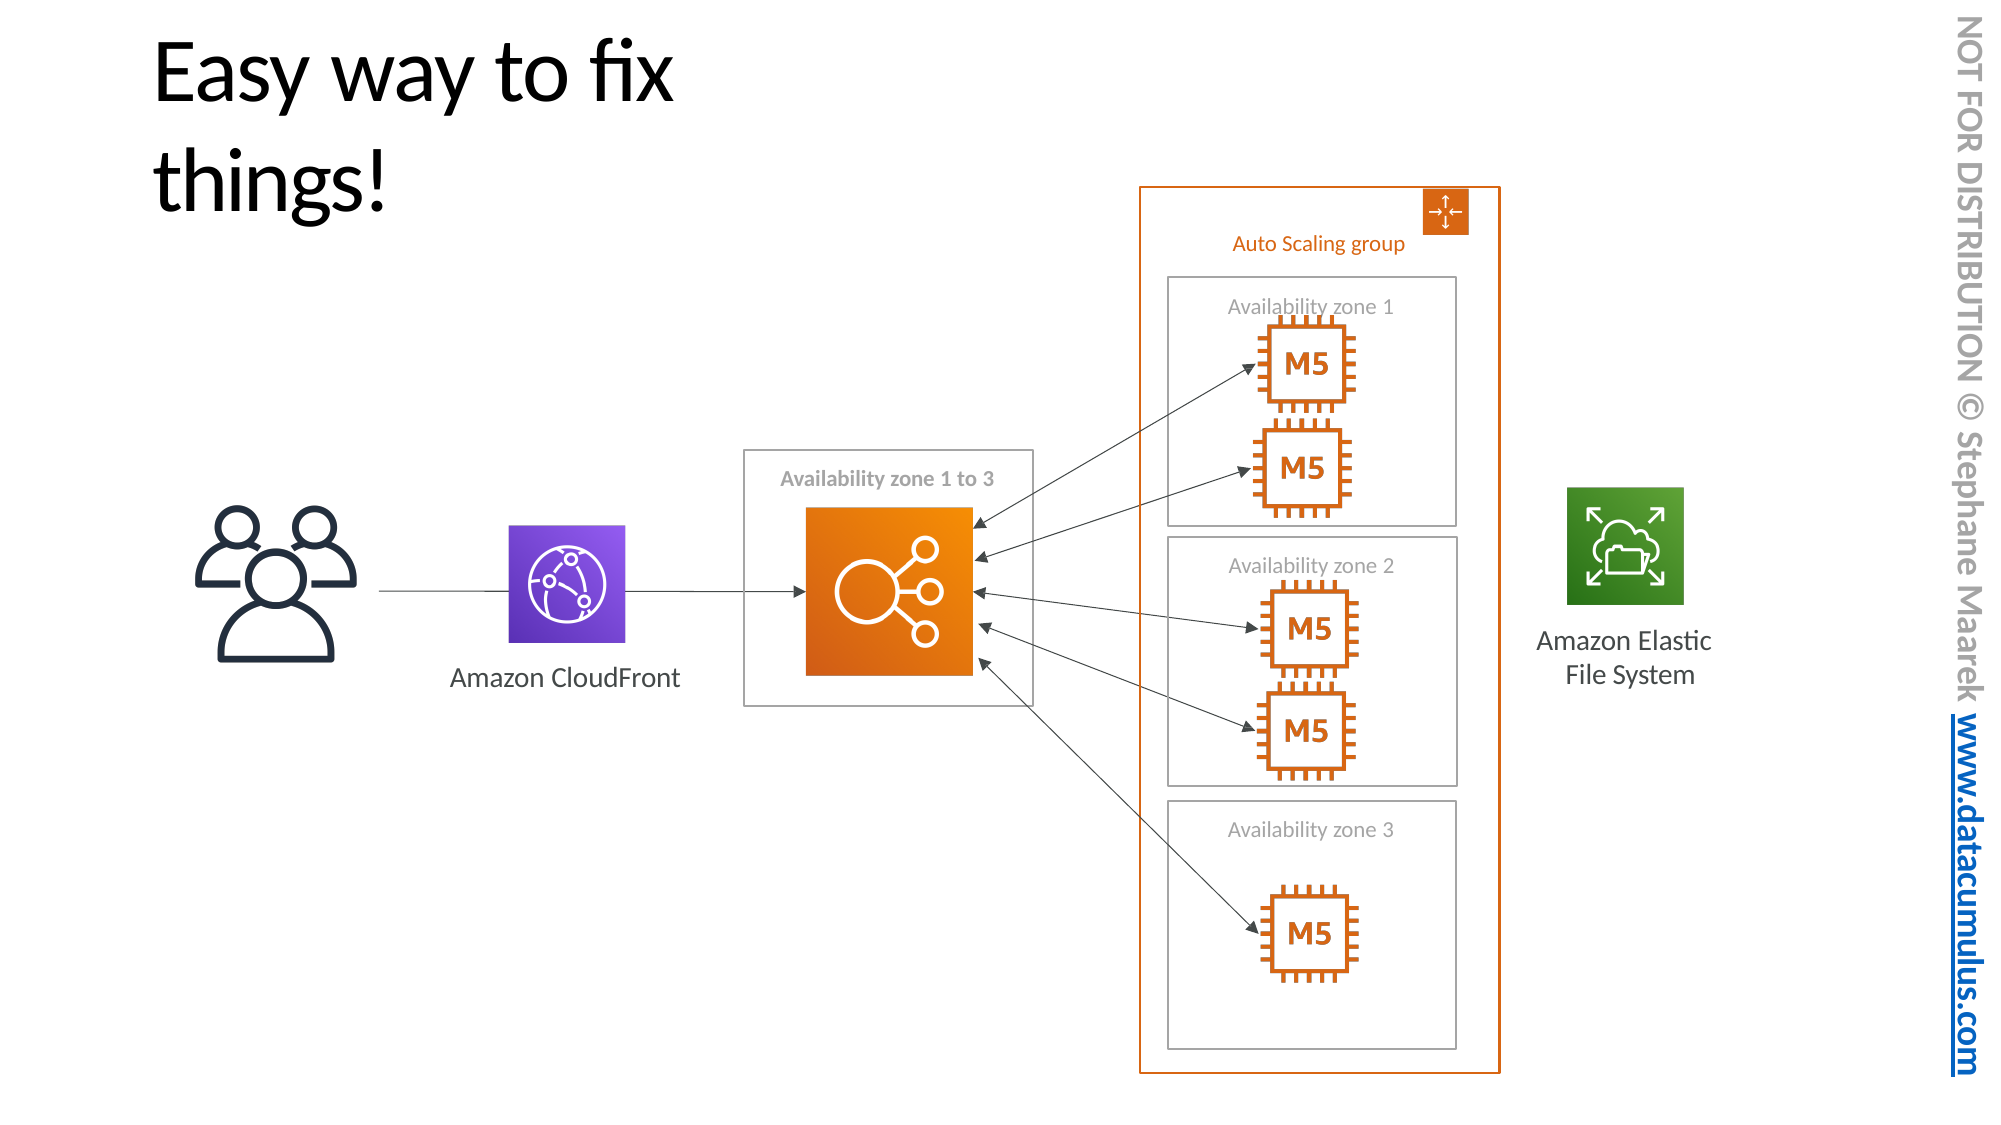

NOT FOR DISTRIBUTION © Stephane Maarek www.datacumulus.com
# Easy way to fix things!

Auto Scaling group

Availability zone 1

Availability zone 1 to 3

Availability zone 2

Amazon Elastic  File System

Amazon CloudFront

Availability zone 3

© Stephane Maarek